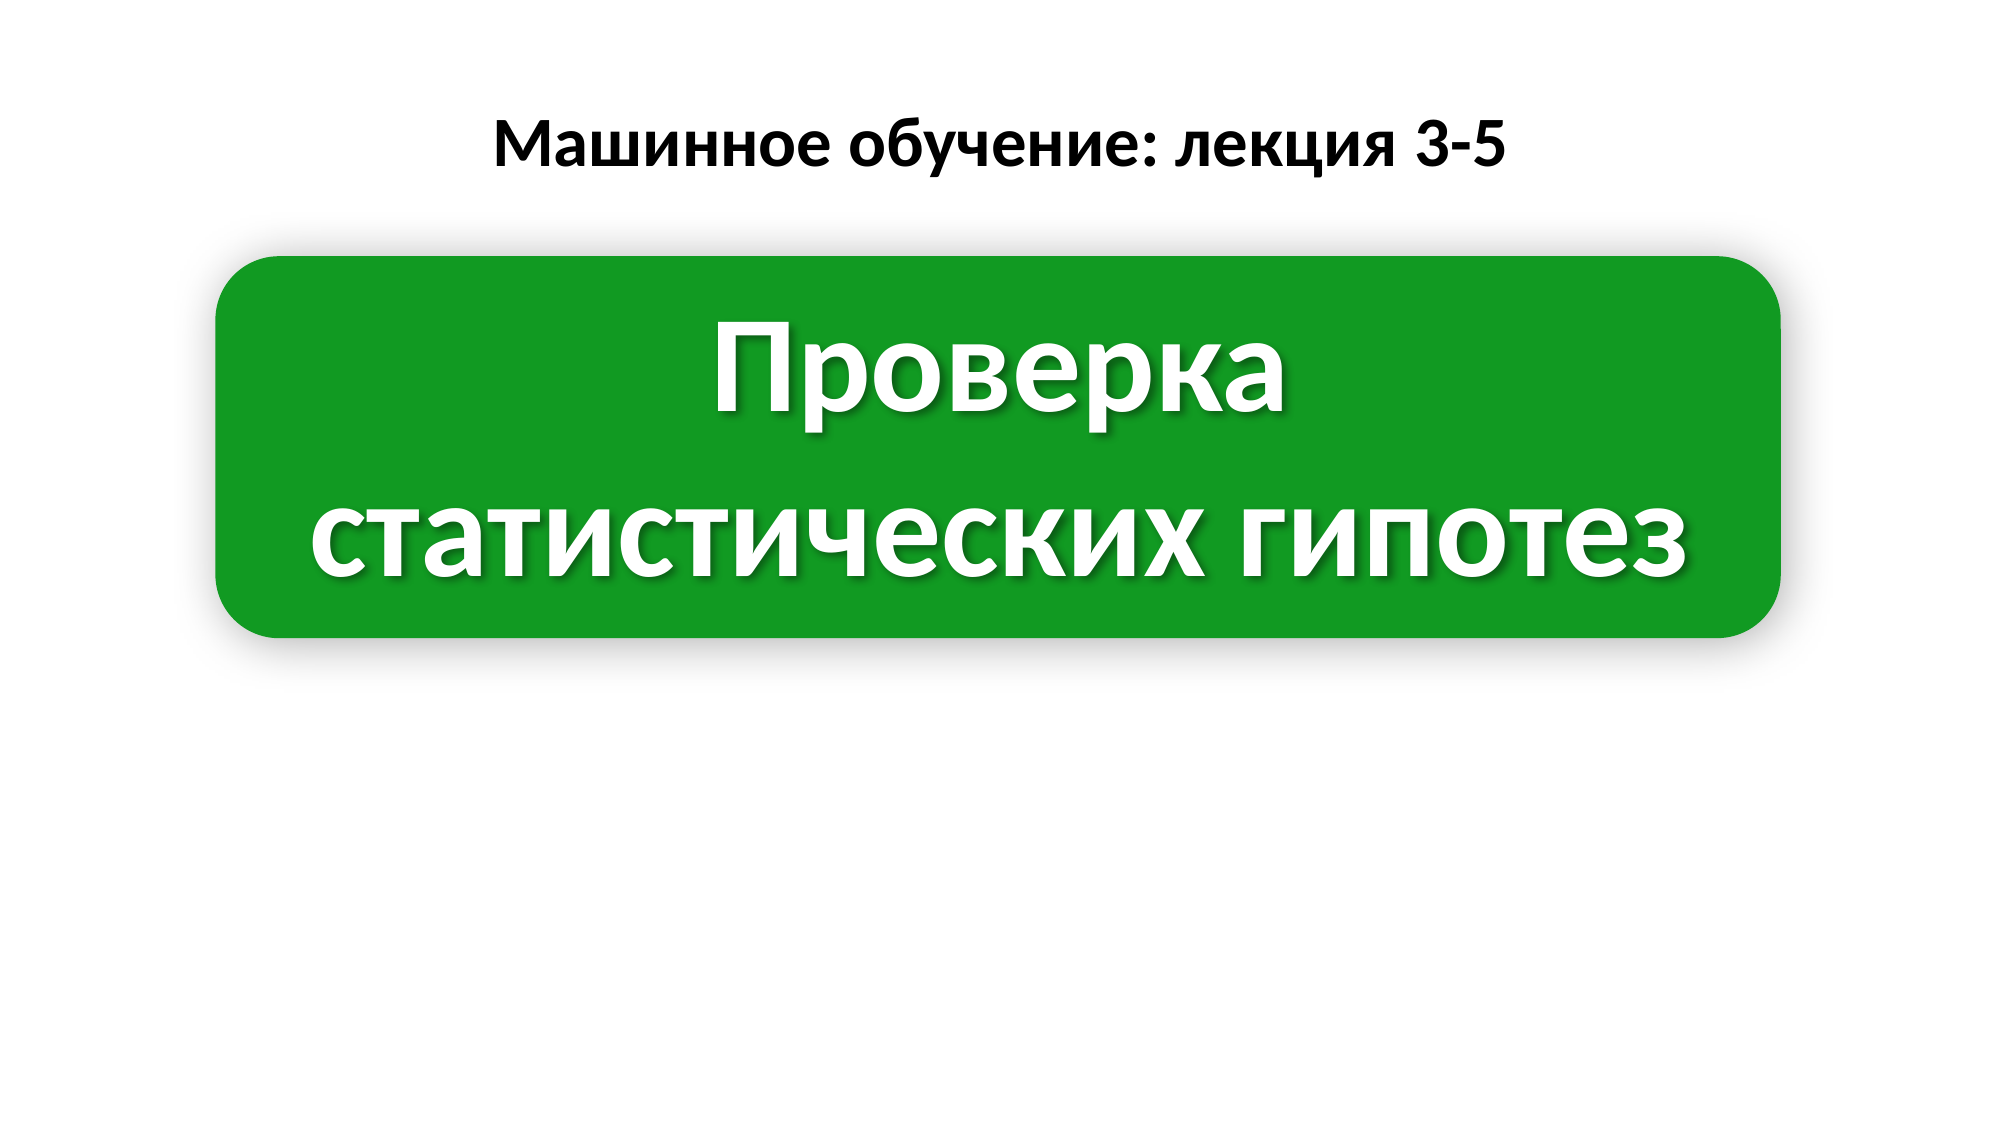

Машинное обучение: лекция 3-5

Проверка статистических гипотез